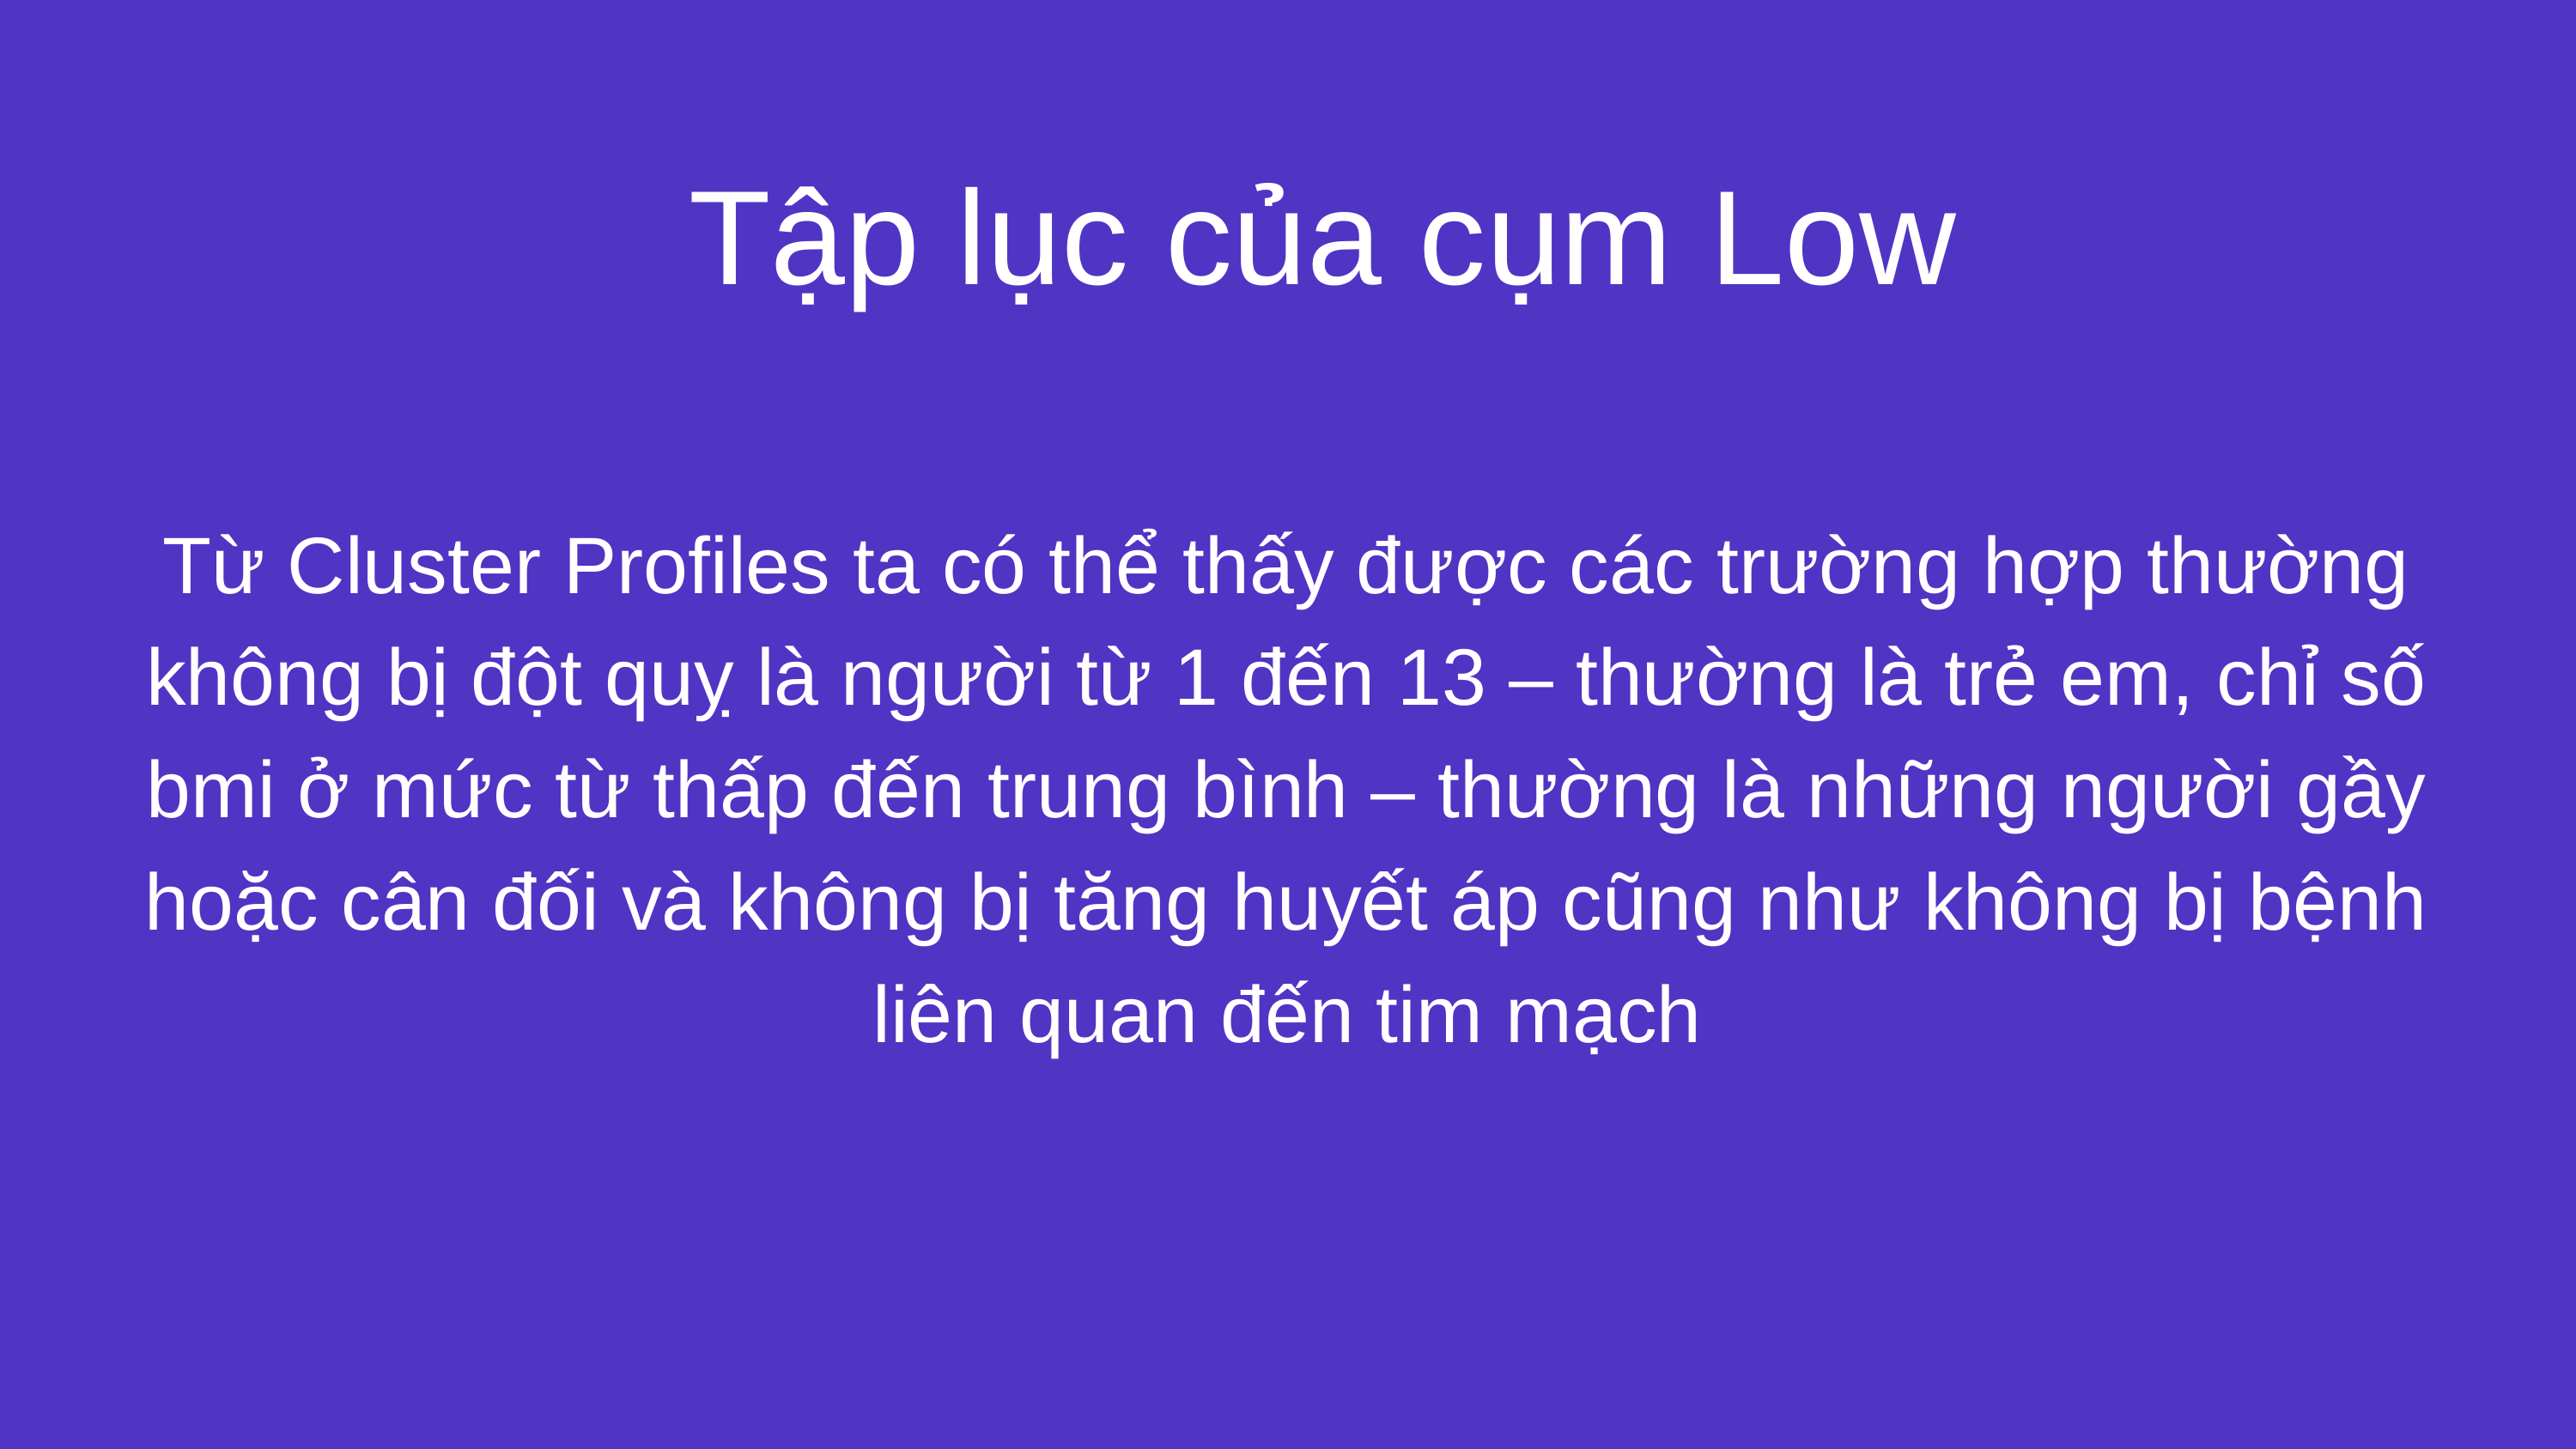

Tập lục của cụm Low
Từ Cluster Profiles ta có thể thấy được các trường hợp thường không bị đột quỵ là người từ 1 đến 13 – thường là trẻ em, chỉ số bmi ở mức từ thấp đến trung bình – thường là những người gầy hoặc cân đối và không bị tăng huyết áp cũng như không bị bệnh liên quan đến tim mạch